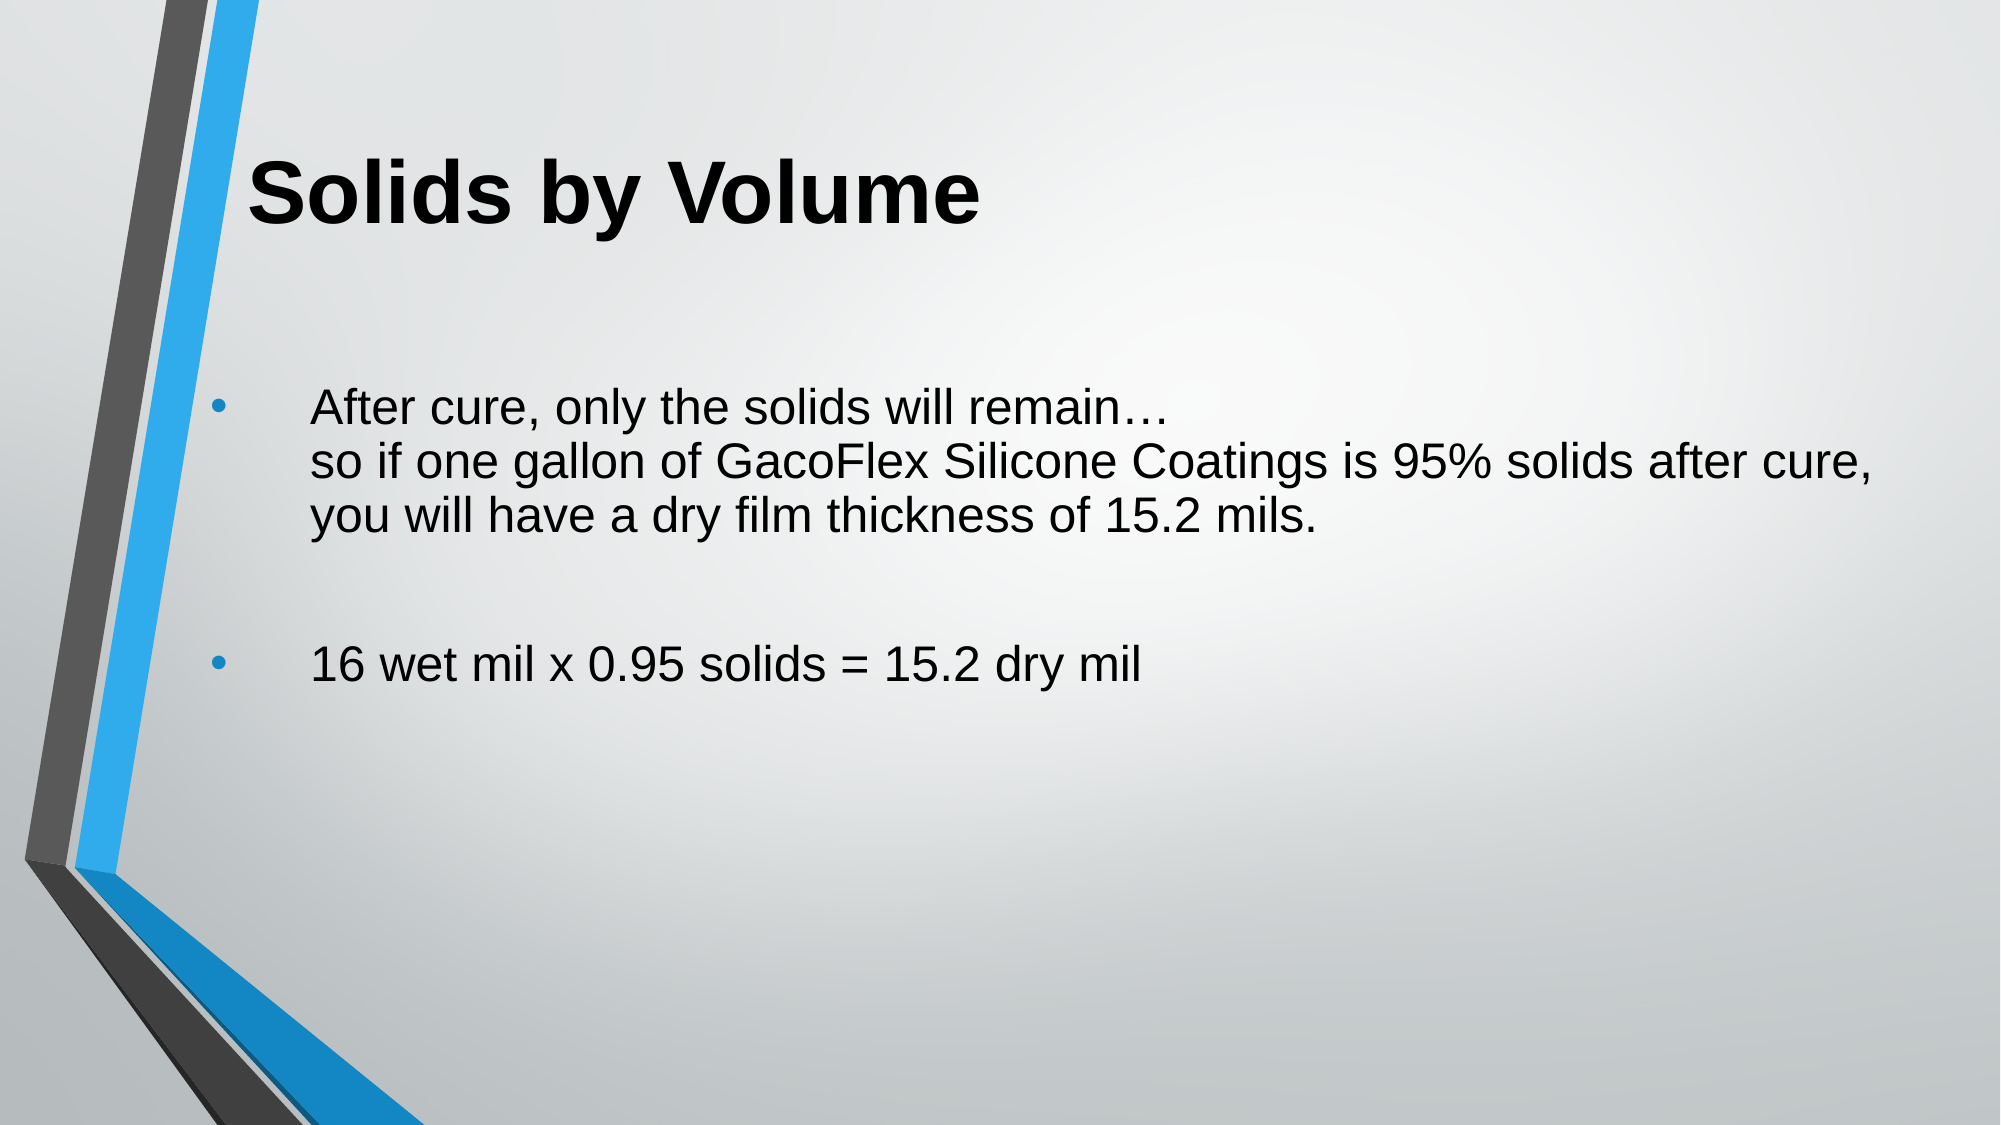

Solids by Volume

After cure, only the solids will remain…
so if one gallon of GacoFlex Silicone Coatings is 95% solids after cure, you will have a dry film thickness of 15.2 mils.

16 wet mil x 0.95 solids = 15.2 dry mil